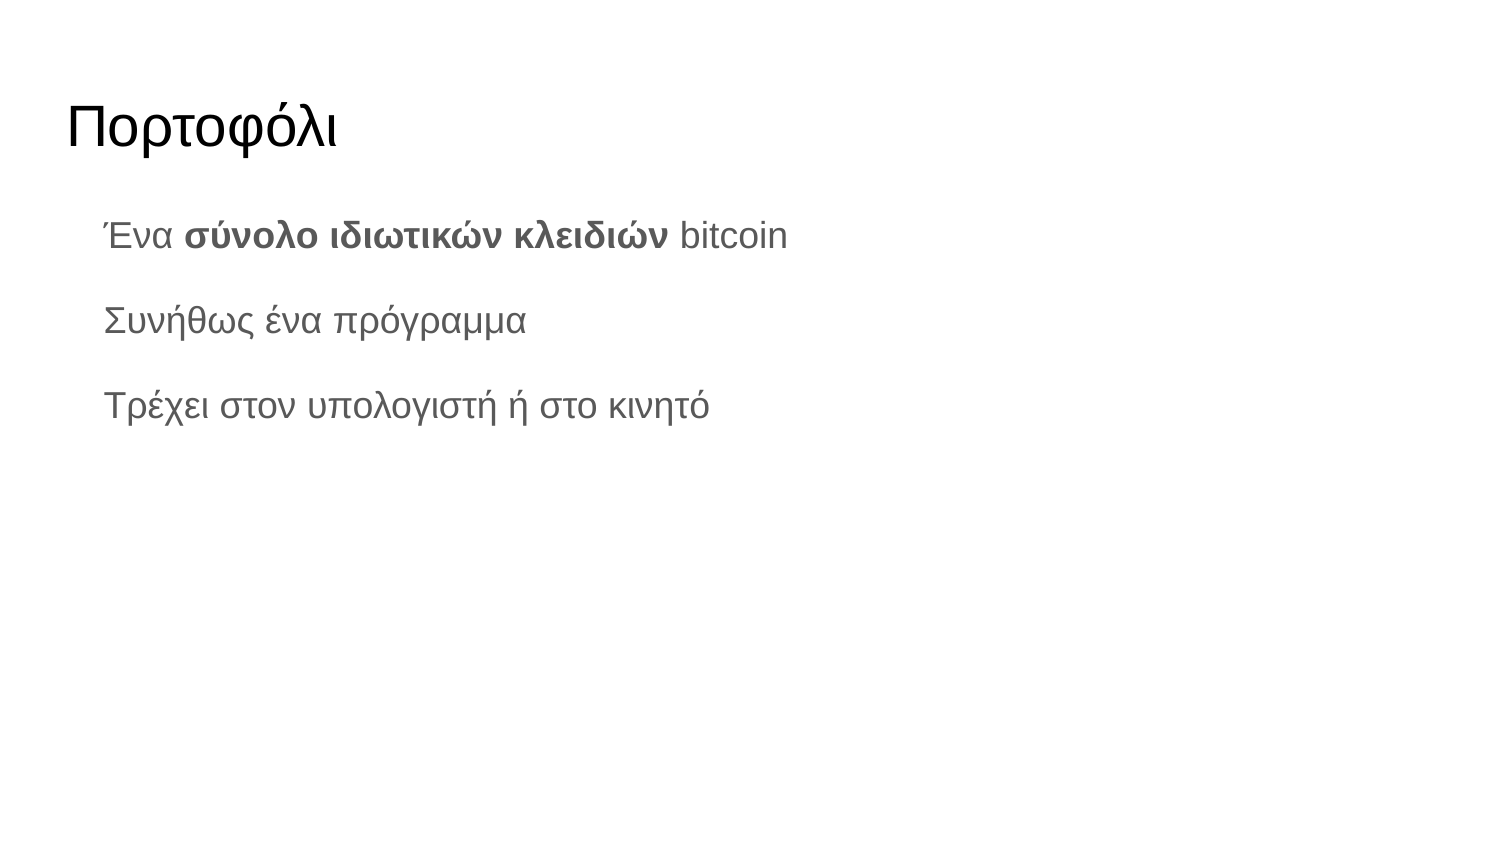

# Πορτοφόλι
Ένα σύνολο ιδιωτικών κλειδιών bitcoin
Συνήθως ένα πρόγραμμα
Τρέχει στον υπολογιστή ή στο κινητό